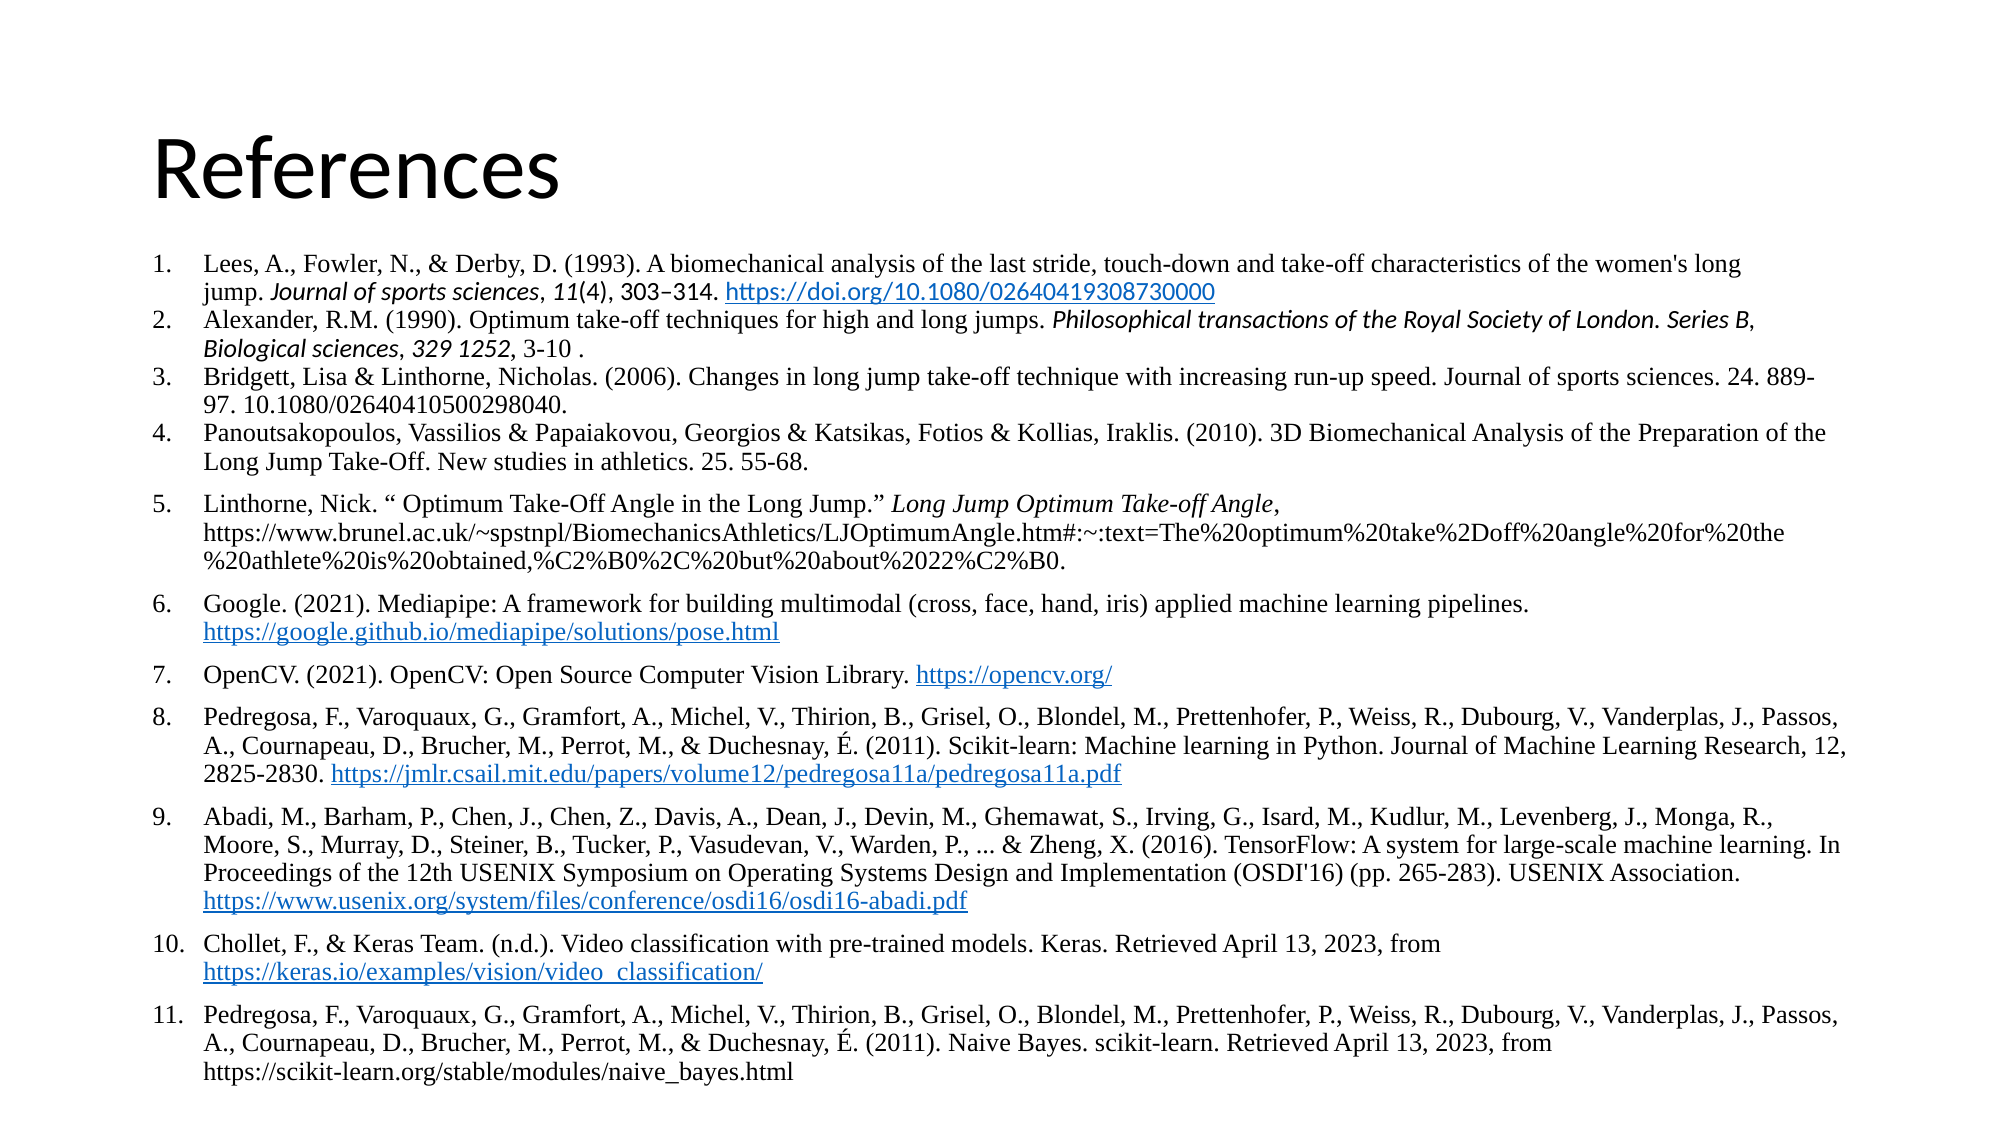

# References
Lees, A., Fowler, N., & Derby, D. (1993). A biomechanical analysis of the last stride, touch-down and take-off characteristics of the women's long jump. Journal of sports sciences, 11(4), 303–314. https://doi.org/10.1080/02640419308730000
Alexander, R.M. (1990). Optimum take-off techniques for high and long jumps. Philosophical transactions of the Royal Society of London. Series B, Biological sciences, 329 1252, 3-10 .
Bridgett, Lisa & Linthorne, Nicholas. (2006). Changes in long jump take-off technique with increasing run-up speed. Journal of sports sciences. 24. 889-97. 10.1080/02640410500298040.
Panoutsakopoulos, Vassilios & Papaiakovou, Georgios & Katsikas, Fotios & Kollias, Iraklis. (2010). 3D Biomechanical Analysis of the Preparation of the Long Jump Take-Off. New studies in athletics. 25. 55-68.
Linthorne, Nick. “ Optimum Take-Off Angle in the Long Jump.” Long Jump Optimum Take-off Angle, https://www.brunel.ac.uk/~spstnpl/BiomechanicsAthletics/LJOptimumAngle.htm#:~:text=The%20optimum%20take%2Doff%20angle%20for%20the%20athlete%20is%20obtained,%C2%B0%2C%20but%20about%2022%C2%B0.
Google. (2021). Mediapipe: A framework for building multimodal (cross, face, hand, iris) applied machine learning pipelines. https://google.github.io/mediapipe/solutions/pose.html
OpenCV. (2021). OpenCV: Open Source Computer Vision Library. https://opencv.org/
Pedregosa, F., Varoquaux, G., Gramfort, A., Michel, V., Thirion, B., Grisel, O., Blondel, M., Prettenhofer, P., Weiss, R., Dubourg, V., Vanderplas, J., Passos, A., Cournapeau, D., Brucher, M., Perrot, M., & Duchesnay, É. (2011). Scikit-learn: Machine learning in Python. Journal of Machine Learning Research, 12, 2825-2830. https://jmlr.csail.mit.edu/papers/volume12/pedregosa11a/pedregosa11a.pdf
Abadi, M., Barham, P., Chen, J., Chen, Z., Davis, A., Dean, J., Devin, M., Ghemawat, S., Irving, G., Isard, M., Kudlur, M., Levenberg, J., Monga, R., Moore, S., Murray, D., Steiner, B., Tucker, P., Vasudevan, V., Warden, P., ... & Zheng, X. (2016). TensorFlow: A system for large-scale machine learning. In Proceedings of the 12th USENIX Symposium on Operating Systems Design and Implementation (OSDI'16) (pp. 265-283). USENIX Association. https://www.usenix.org/system/files/conference/osdi16/osdi16-abadi.pdf
Chollet, F., & Keras Team. (n.d.). Video classification with pre-trained models. Keras. Retrieved April 13, 2023, from https://keras.io/examples/vision/video_classification/
Pedregosa, F., Varoquaux, G., Gramfort, A., Michel, V., Thirion, B., Grisel, O., Blondel, M., Prettenhofer, P., Weiss, R., Dubourg, V., Vanderplas, J., Passos, A., Cournapeau, D., Brucher, M., Perrot, M., & Duchesnay, É. (2011). Naive Bayes. scikit-learn. Retrieved April 13, 2023, from https://scikit-learn.org/stable/modules/naive_bayes.html